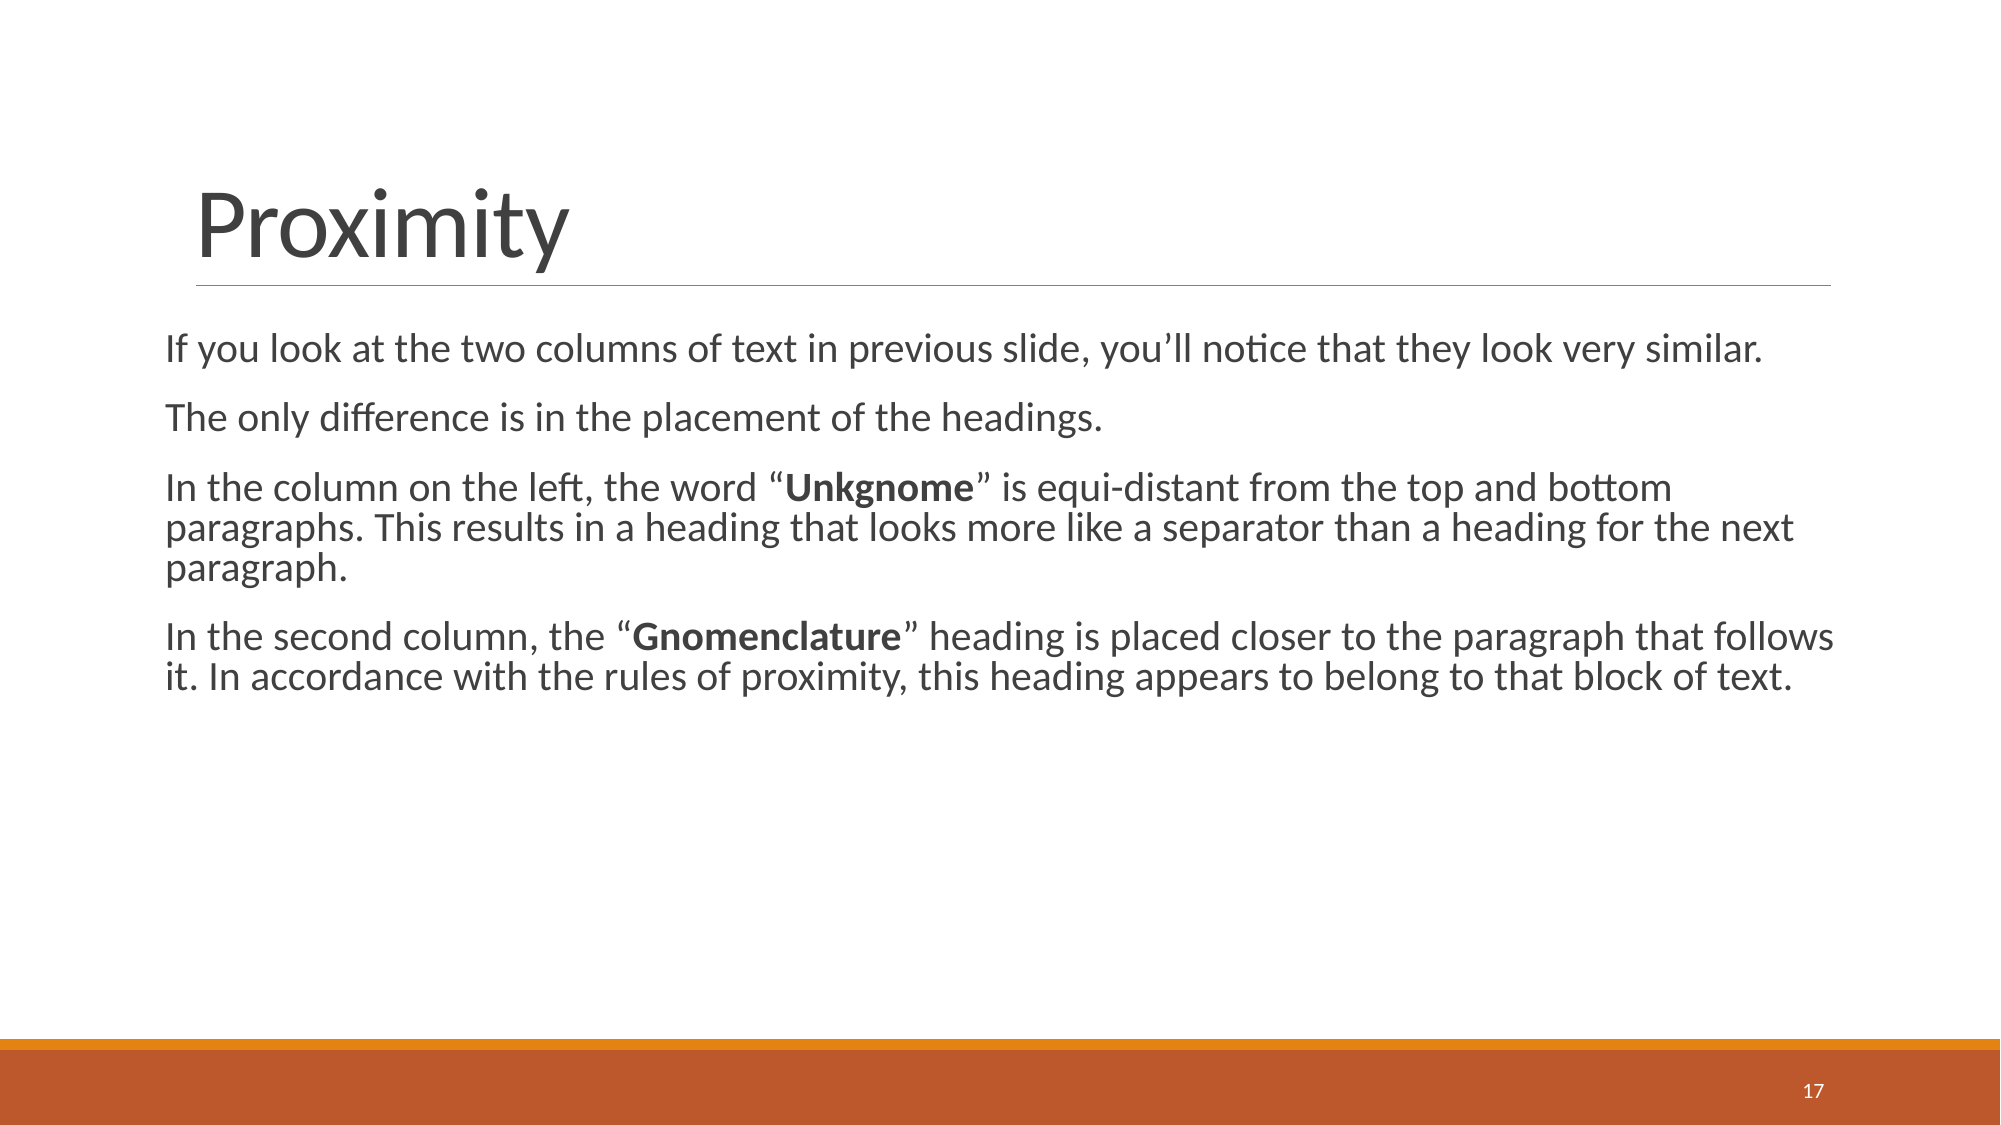

# Proximity
If you look at the two columns of text in previous slide, you’ll notice that they look very similar.
The only difference is in the placement of the headings.
In the column on the left, the word “Unkgnome” is equi-distant from the top and bottom paragraphs. This results in a heading that looks more like a separator than a heading for the next paragraph.
In the second column, the “Gnomenclature” heading is placed closer to the paragraph that follows it. In accordance with the rules of proximity, this heading appears to belong to that block of text.
17